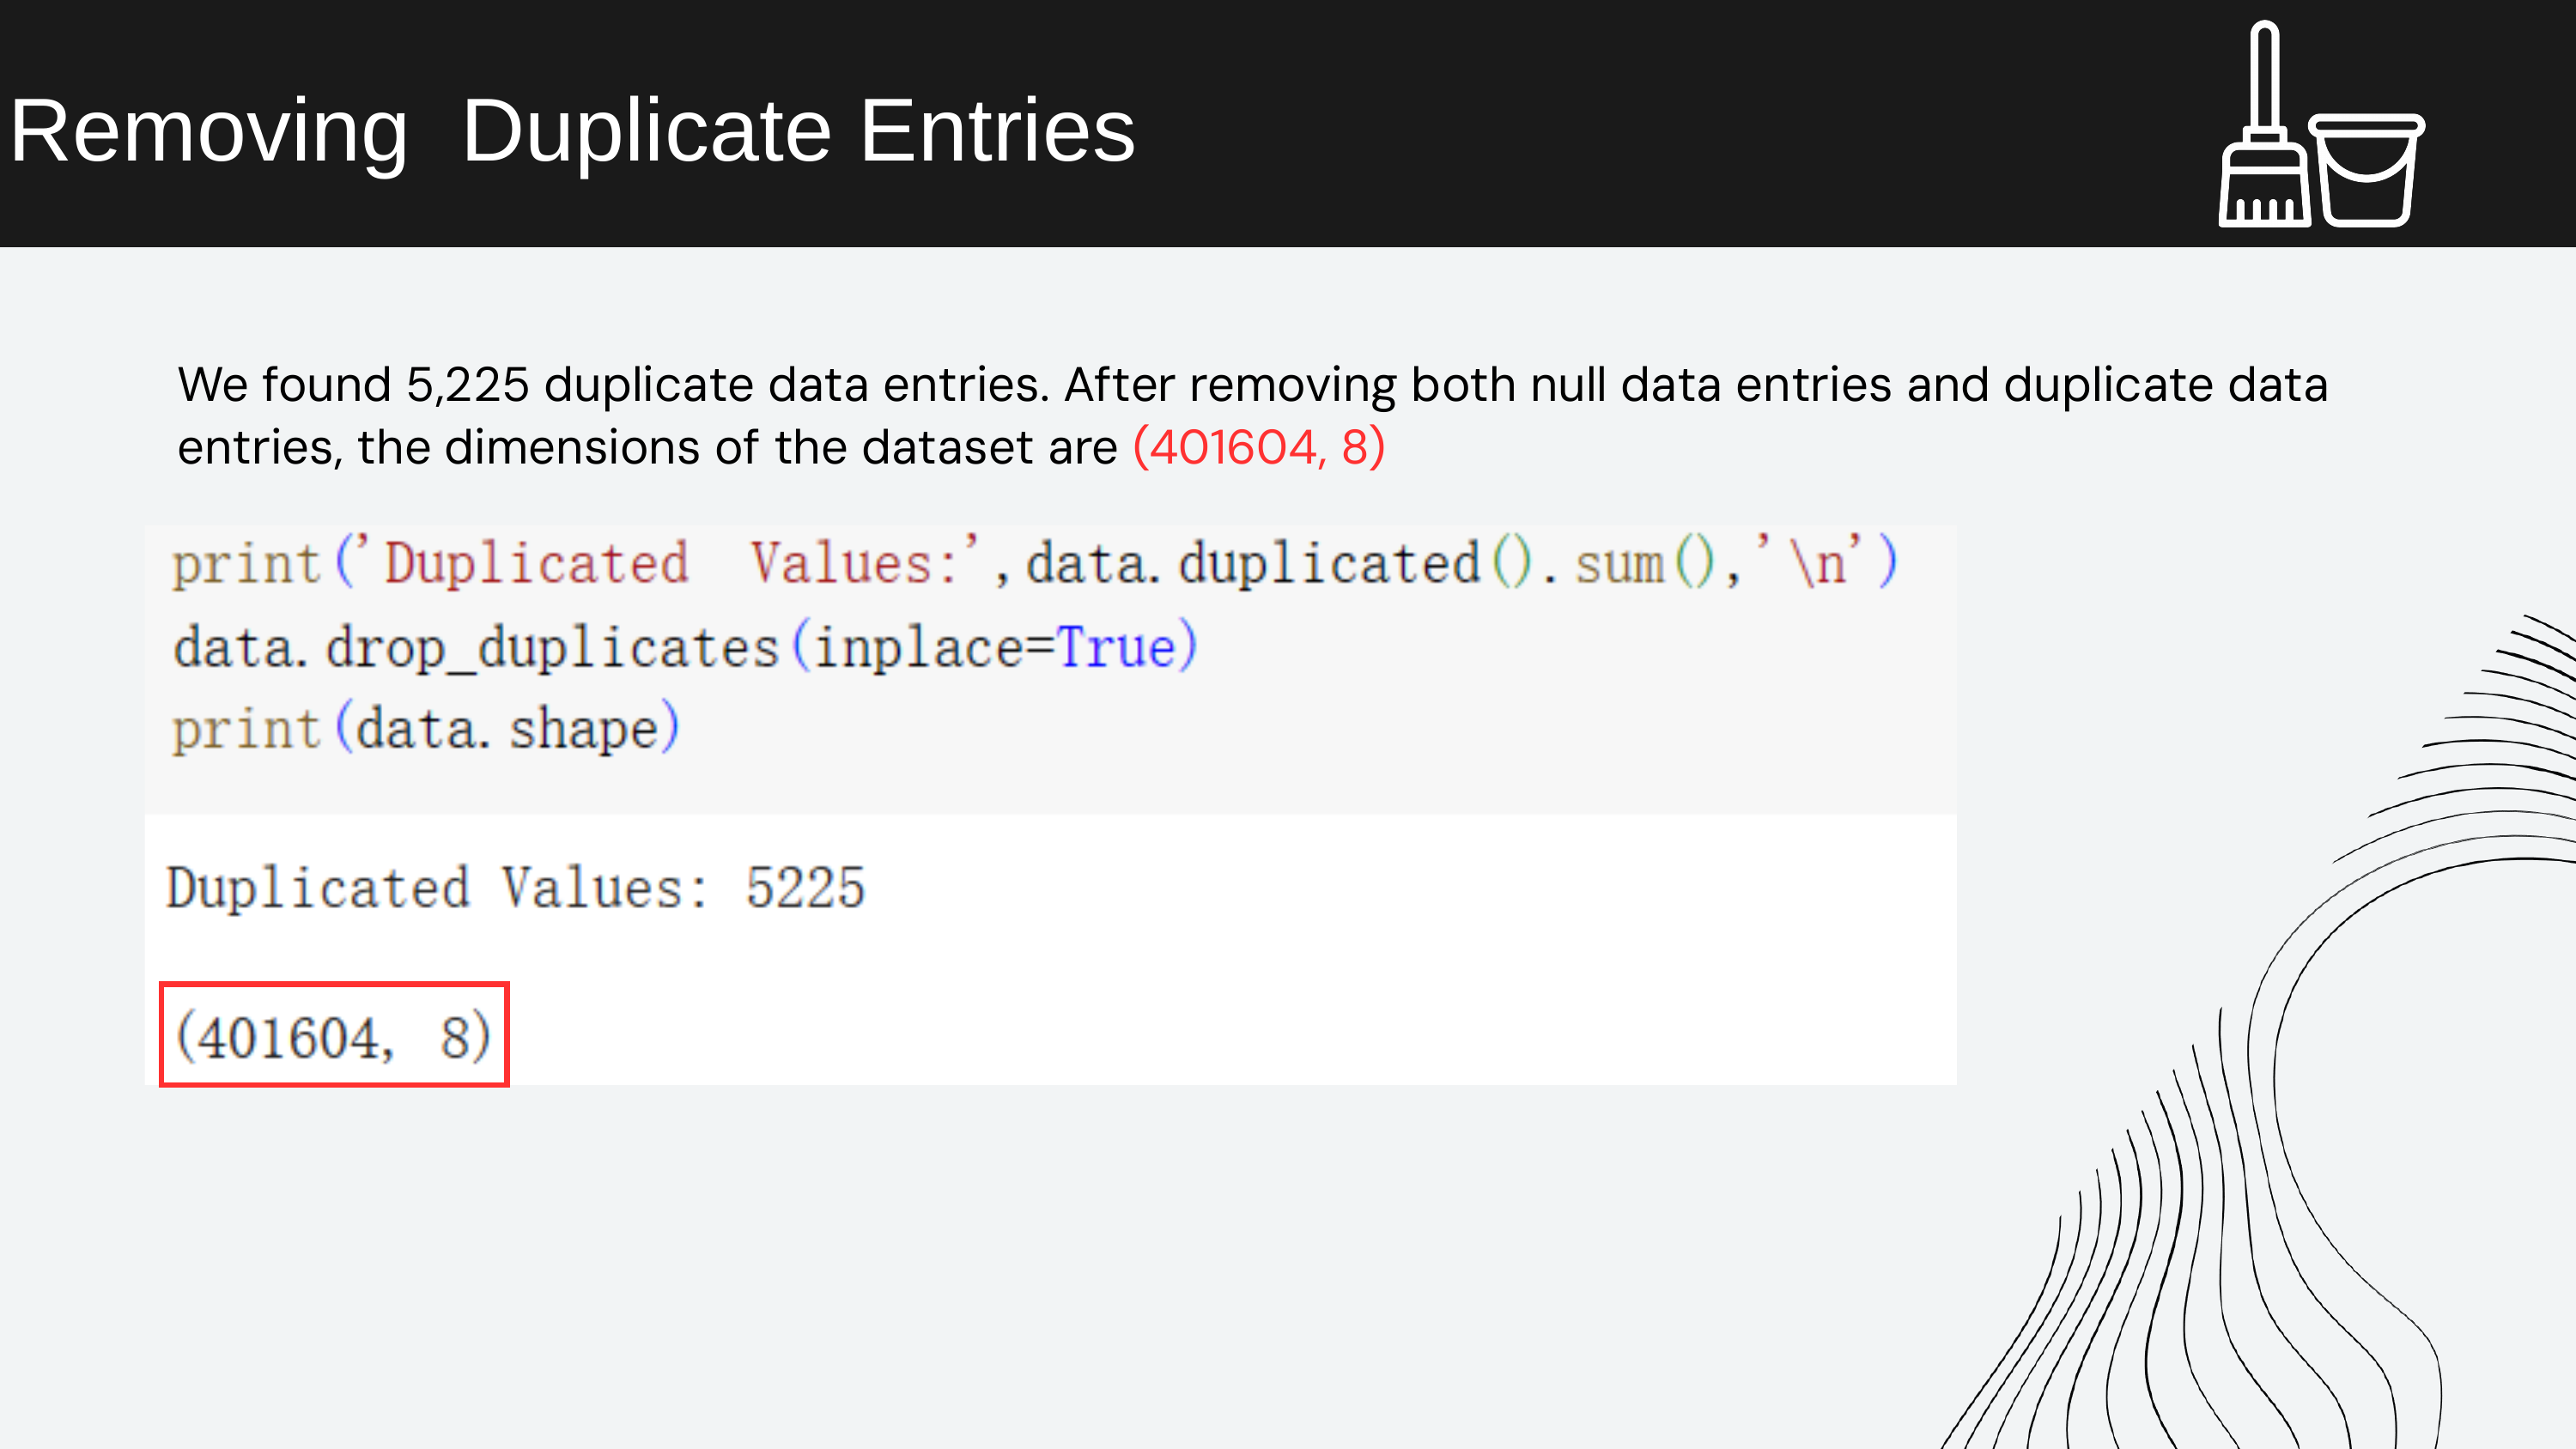

Removing  Duplicate Entries
We found 5,225 duplicate data entries. After removing both null data entries and duplicate data entries, the dimensions of the dataset are (401604, 8)